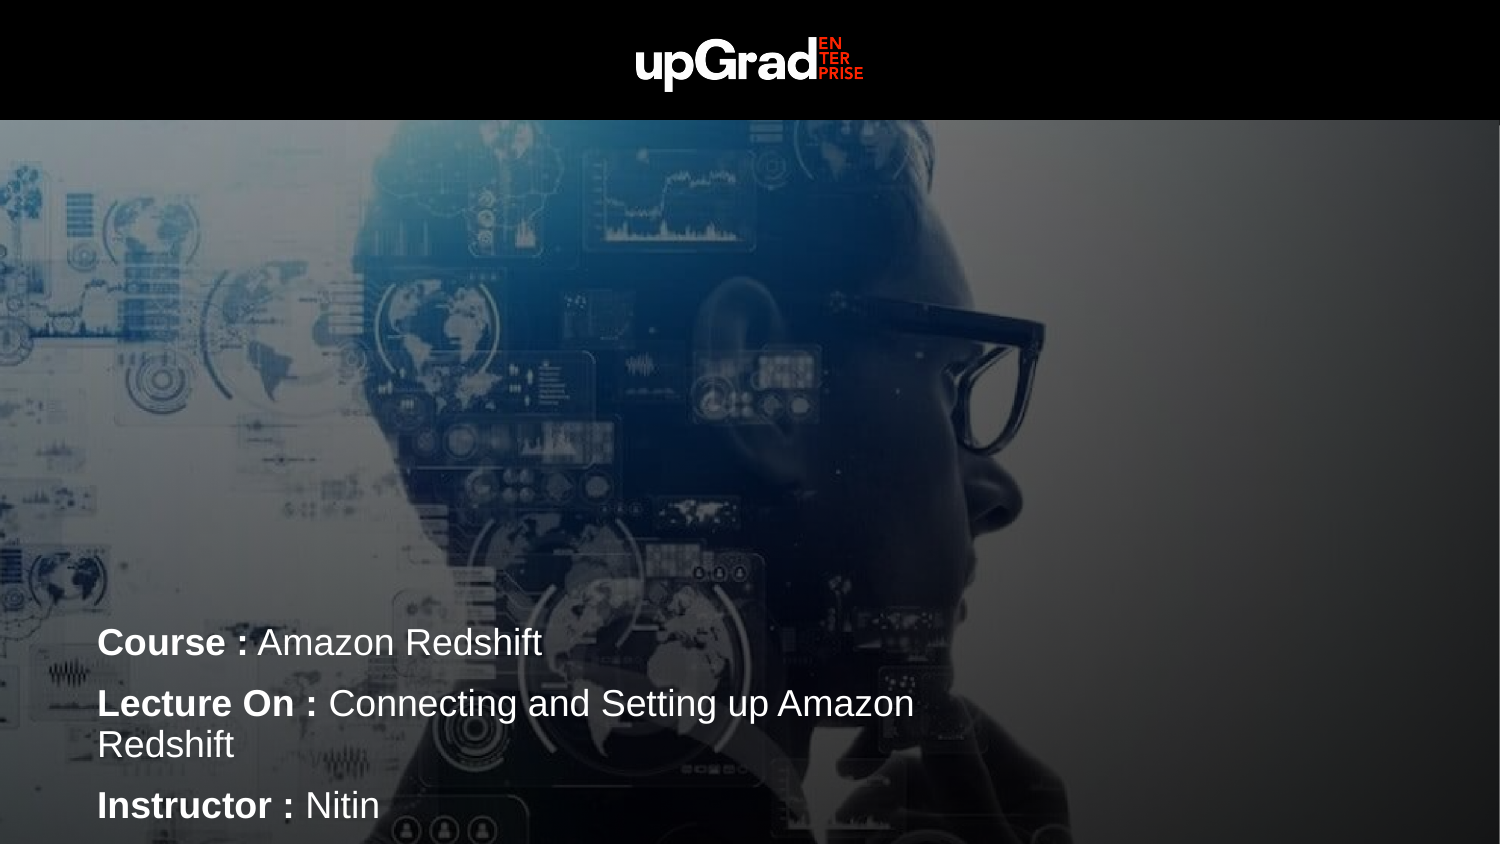

Course : Amazon Redshift
Lecture On : Connecting and Setting up Amazon Redshift
Instructor : Nitin